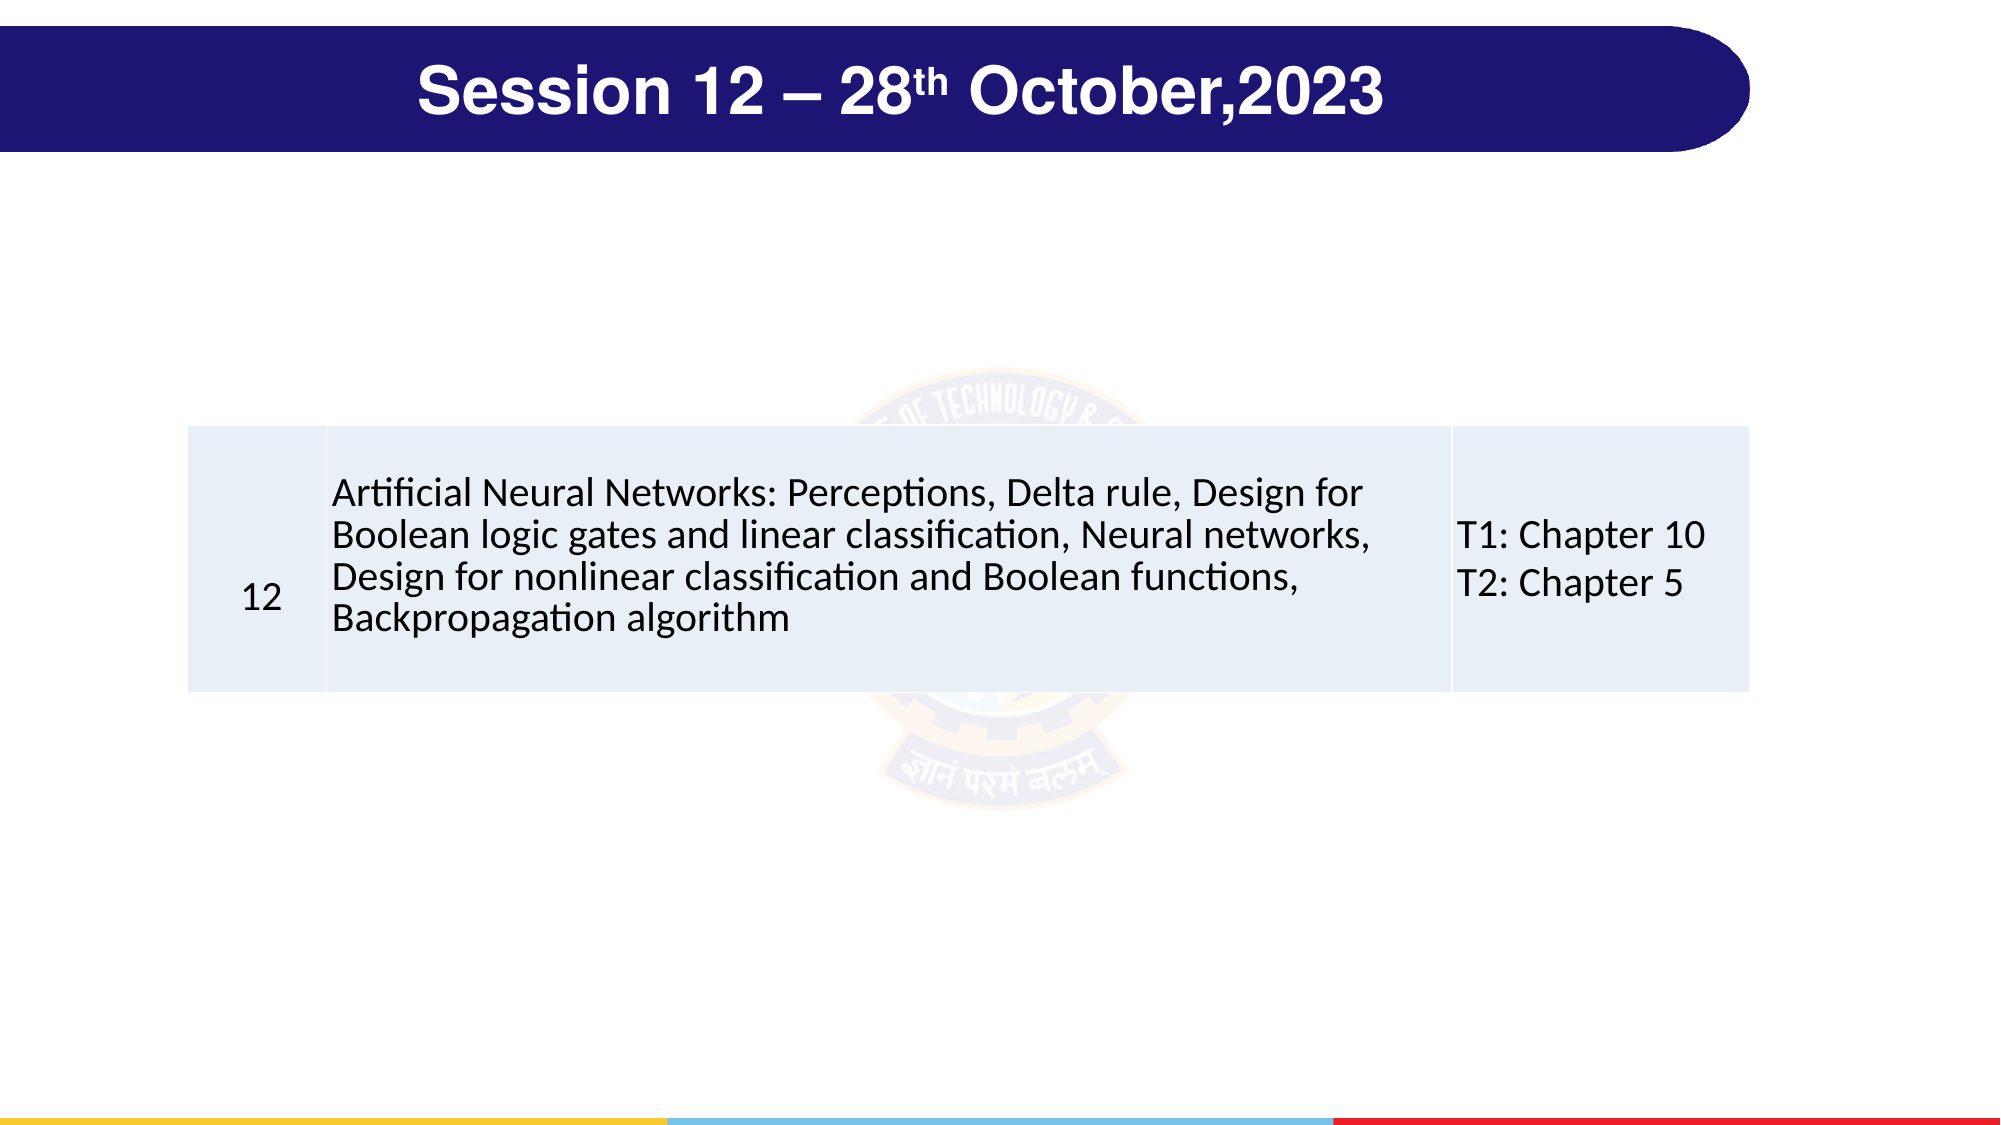

# Session 12 – 28th October,2023
| 12 | Artificial Neural Networks: Perceptions, Delta rule, Design for Boolean logic gates and linear classification, Neural networks, Design for nonlinear classification and Boolean functions, Backpropagation algorithm | T1: Chapter 10 T2: Chapter 5 |
| --- | --- | --- |